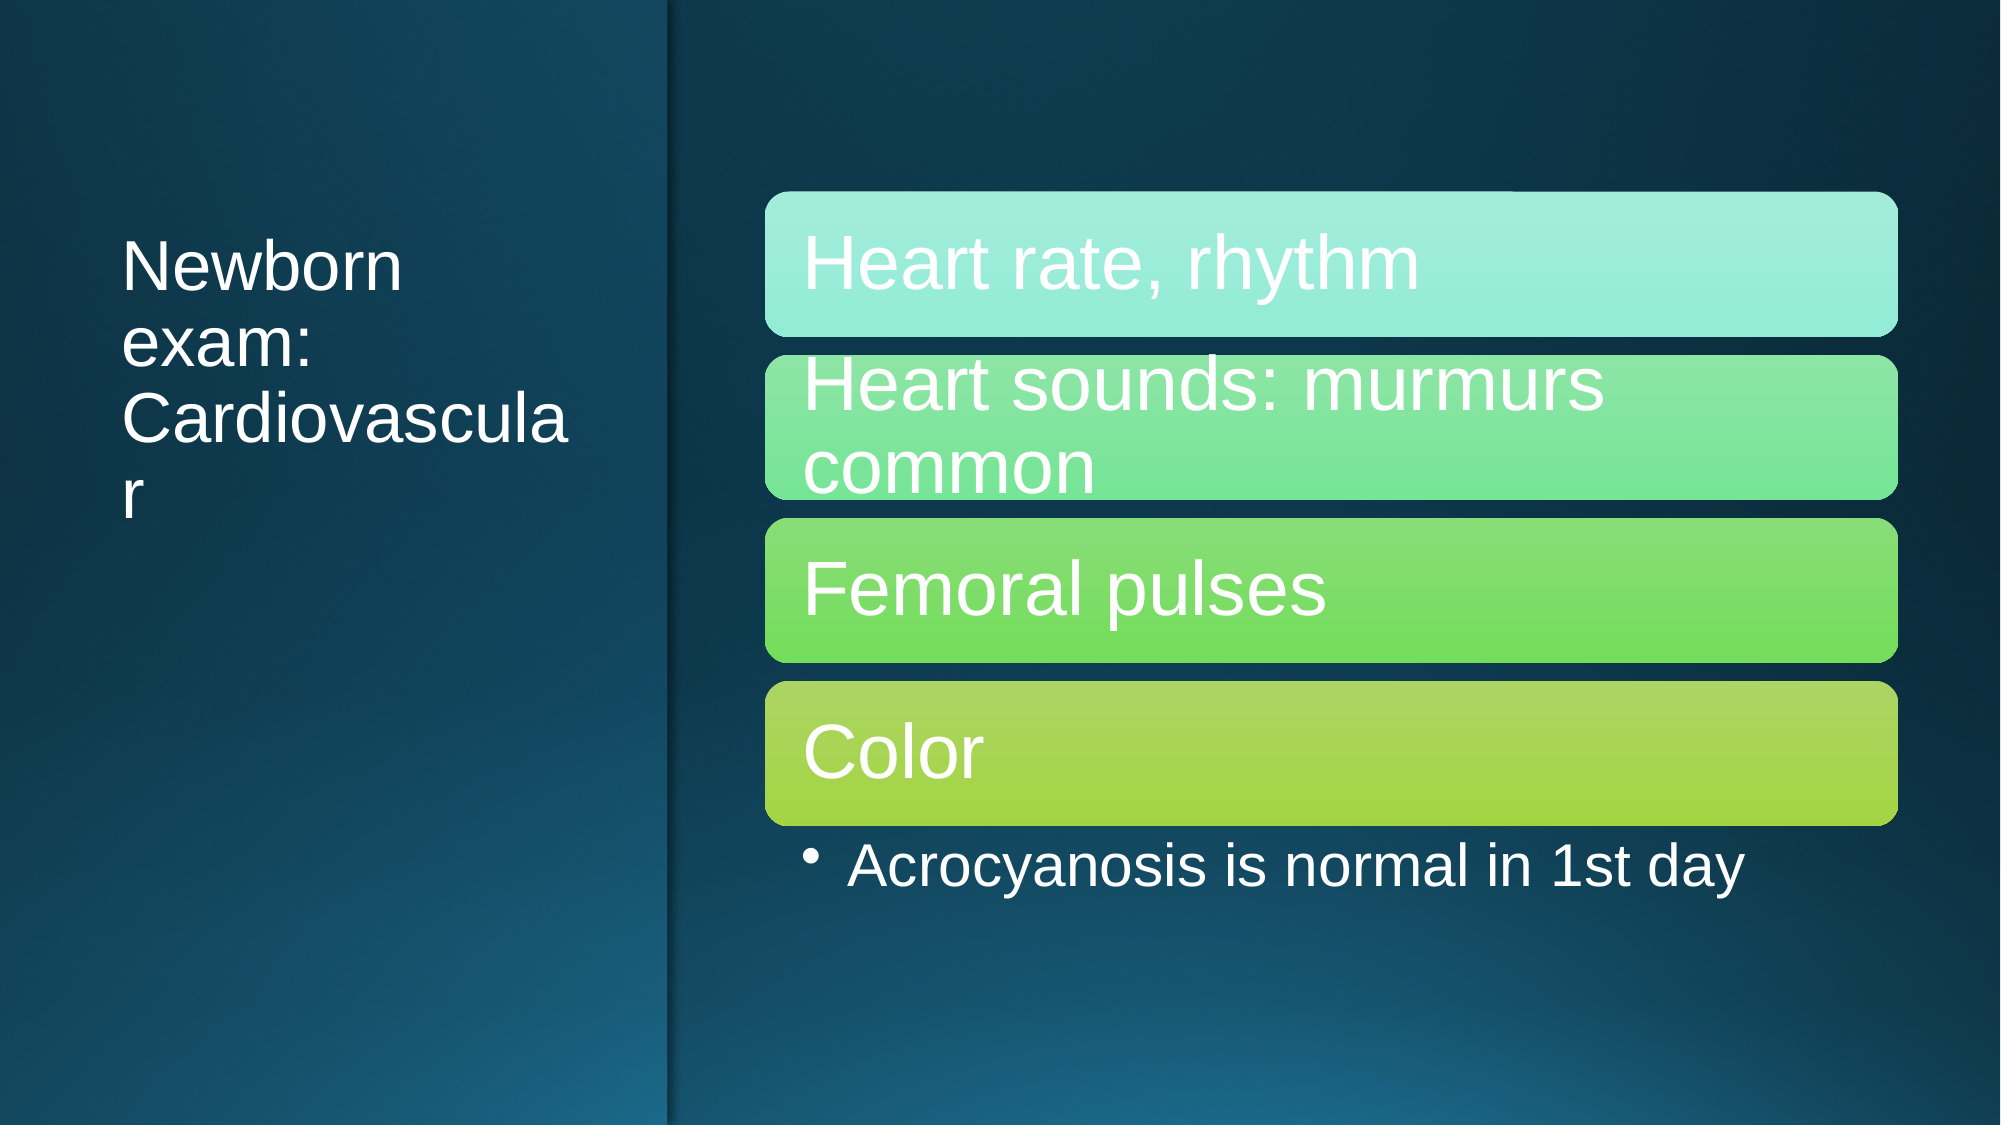

Heart rate, rhythm
Heart sounds: murmurs common
Femoral pulses
Color
Acrocyanosis is normal in 1st day
# Newborn exam: Cardiovascular